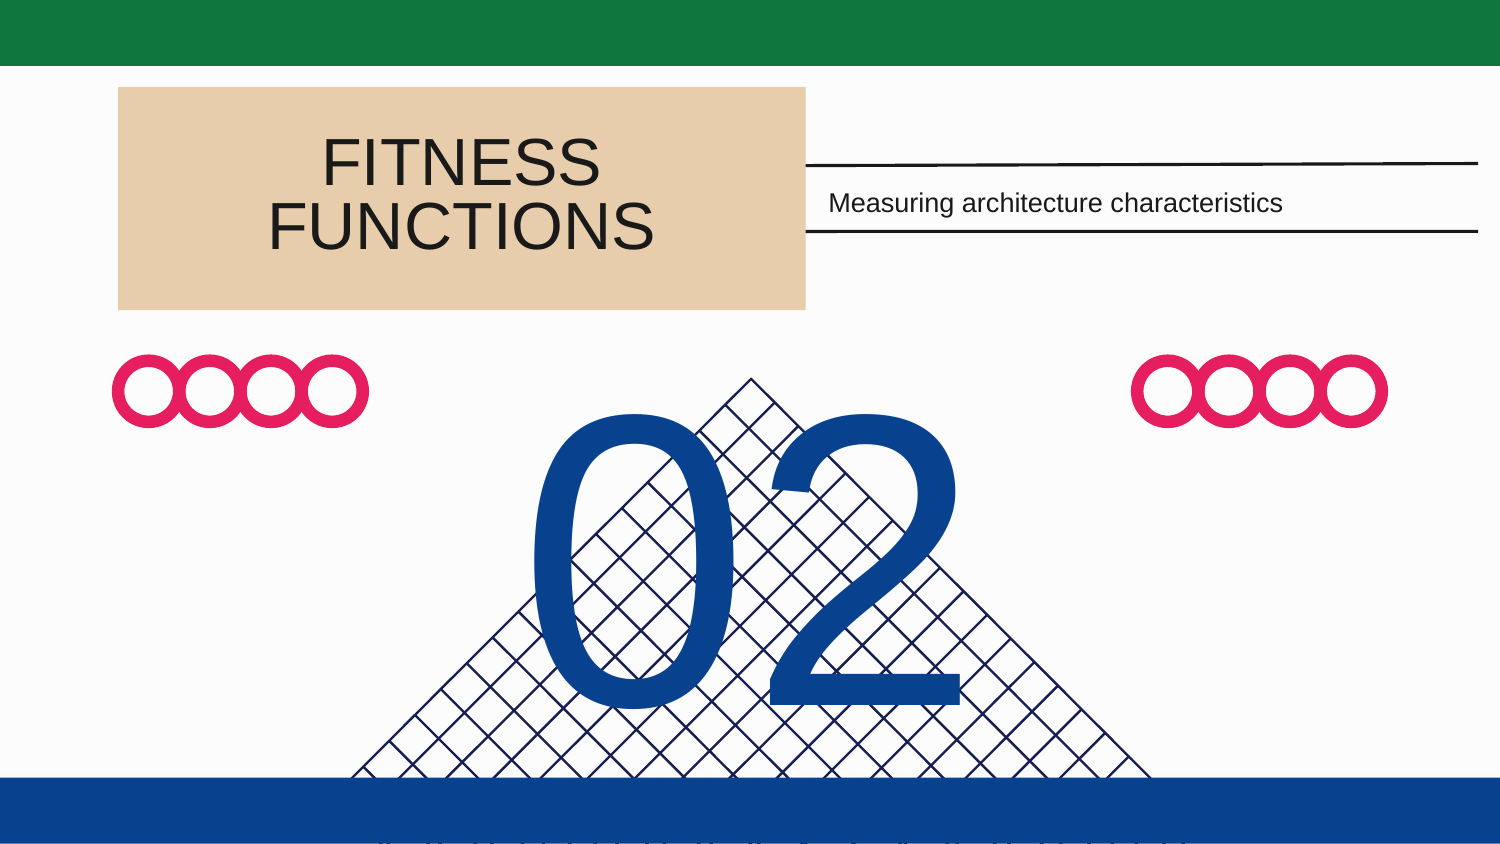

# FITNESS FUNCTIONS
Measuring architecture characteristics
02